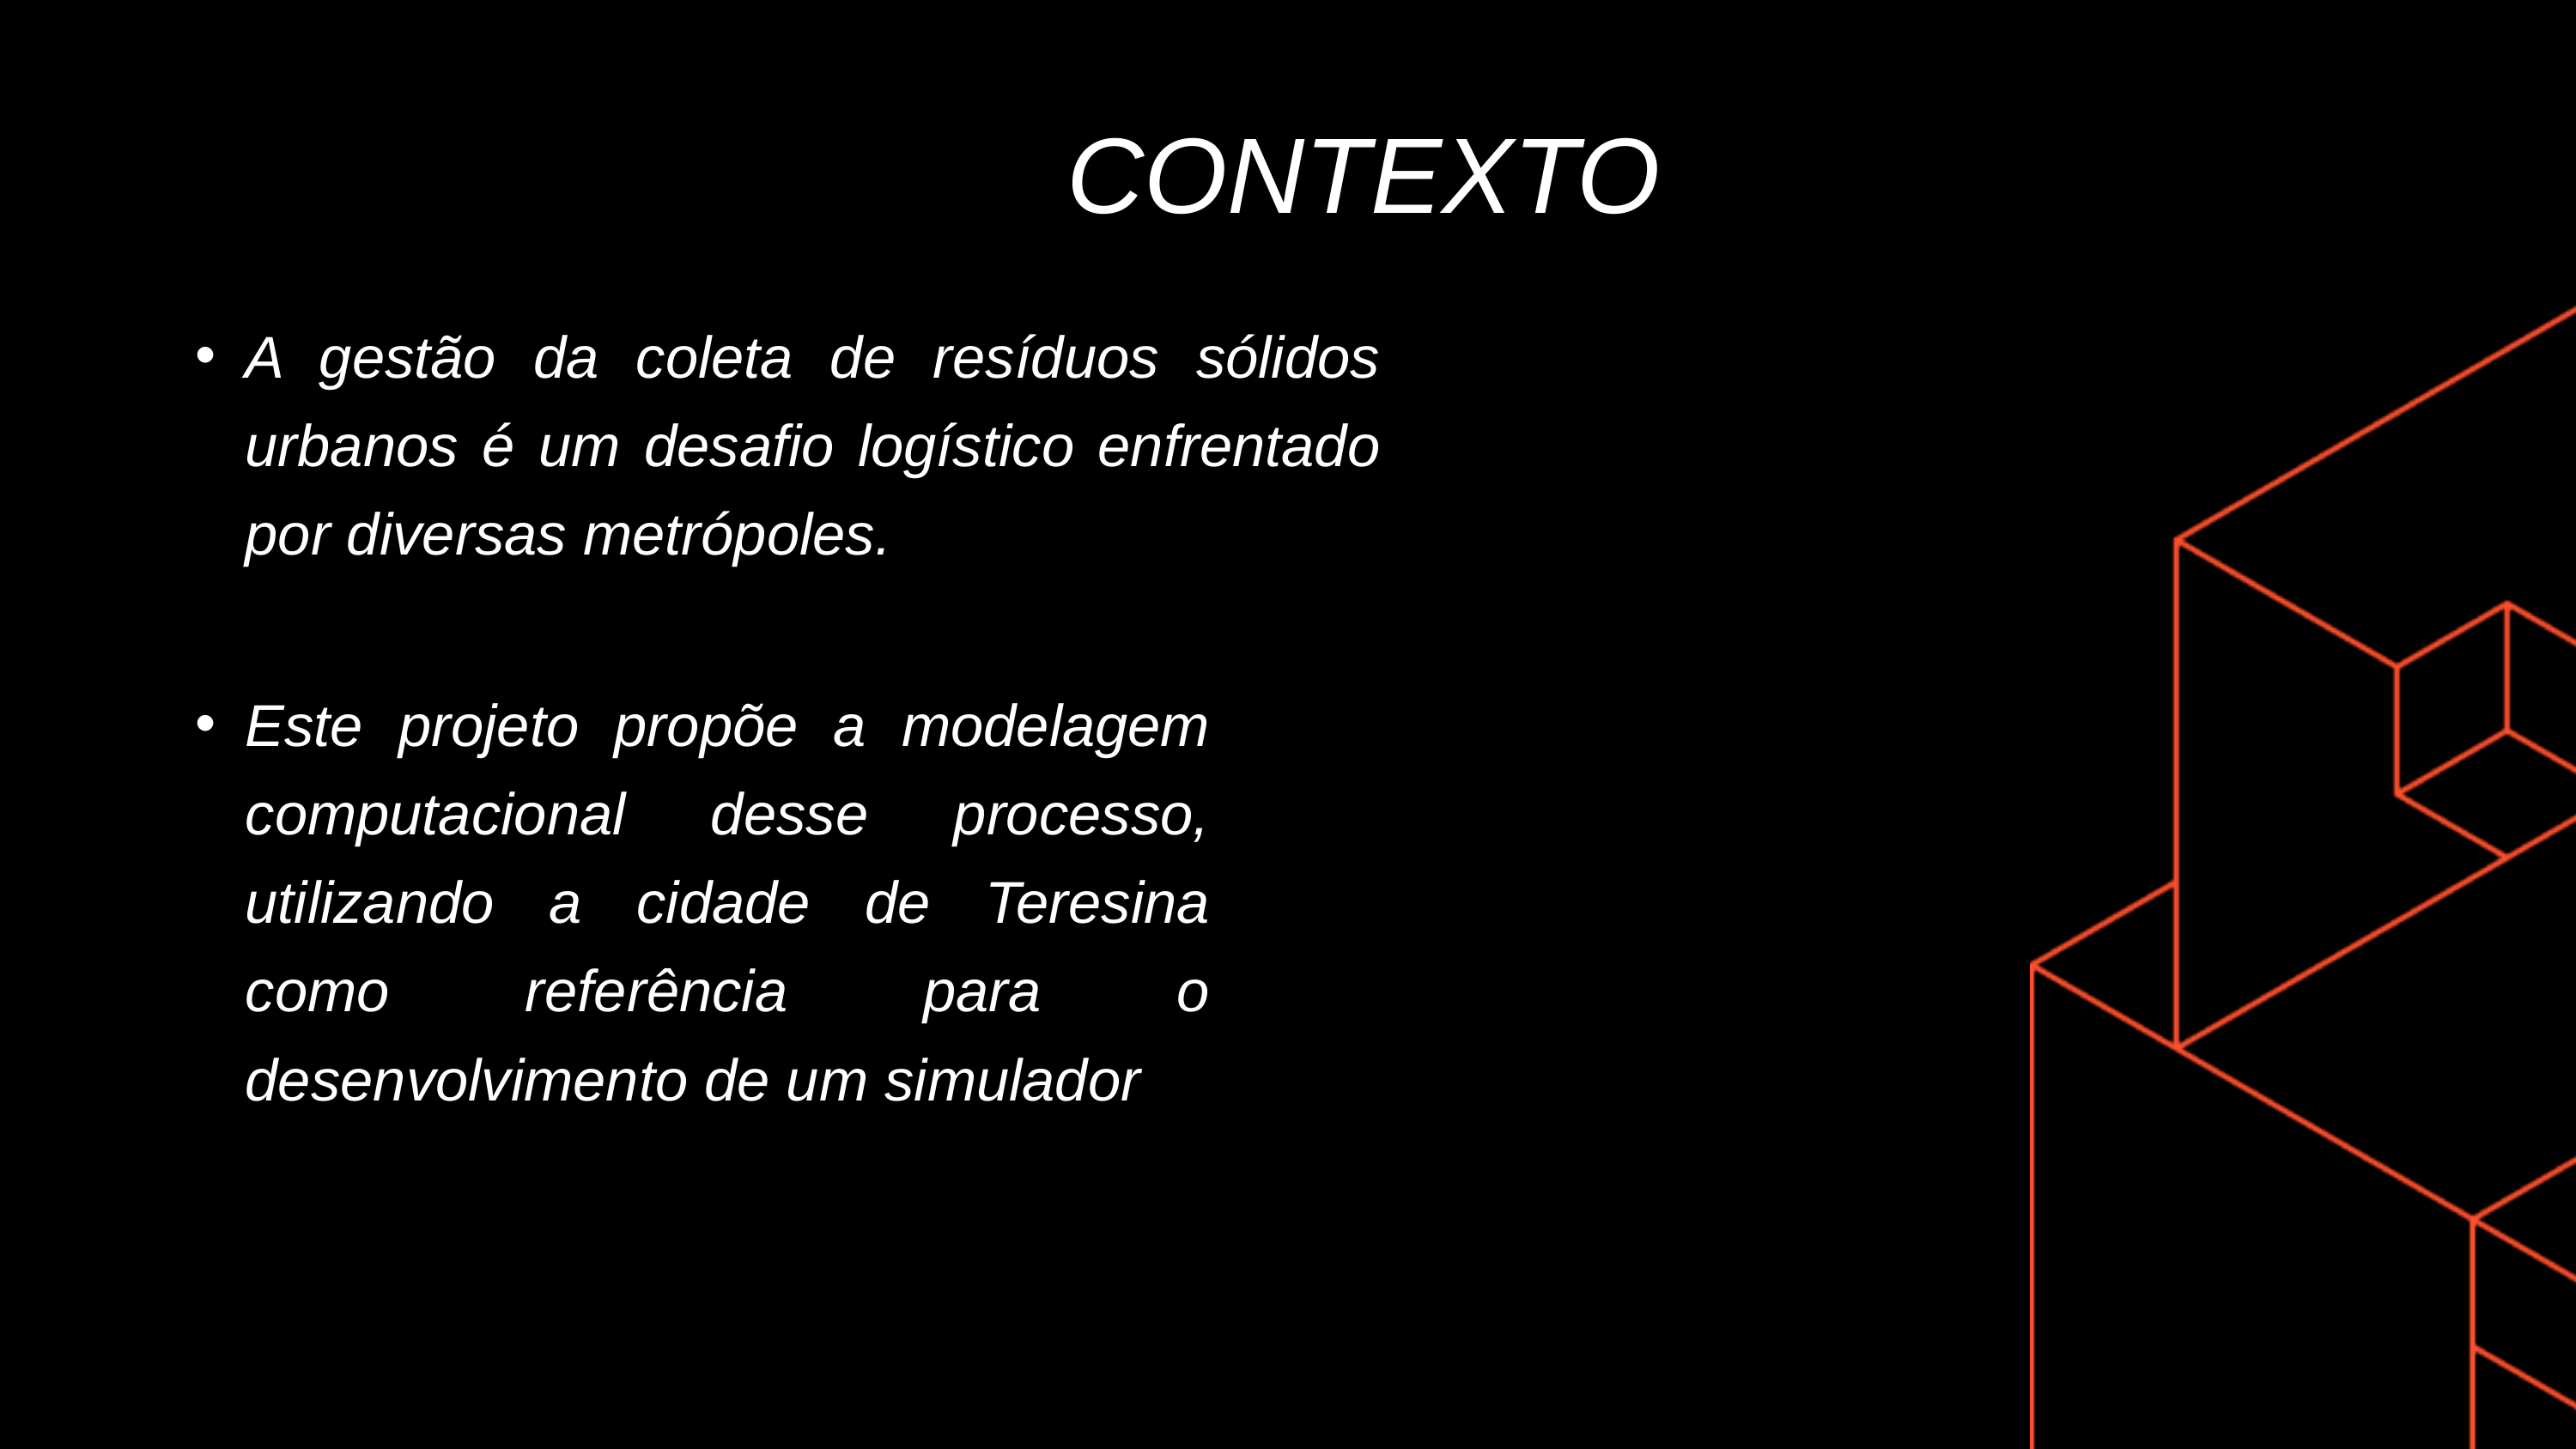

CONTEXTO

A gestão da coleta de resíduos sólidos urbanos é um desafio logístico enfrentado por diversas metrópoles.
Este projeto propõe a modelagem computacional desse processo, utilizando a cidade de Teresina como referência para o desenvolvimento de um simulador